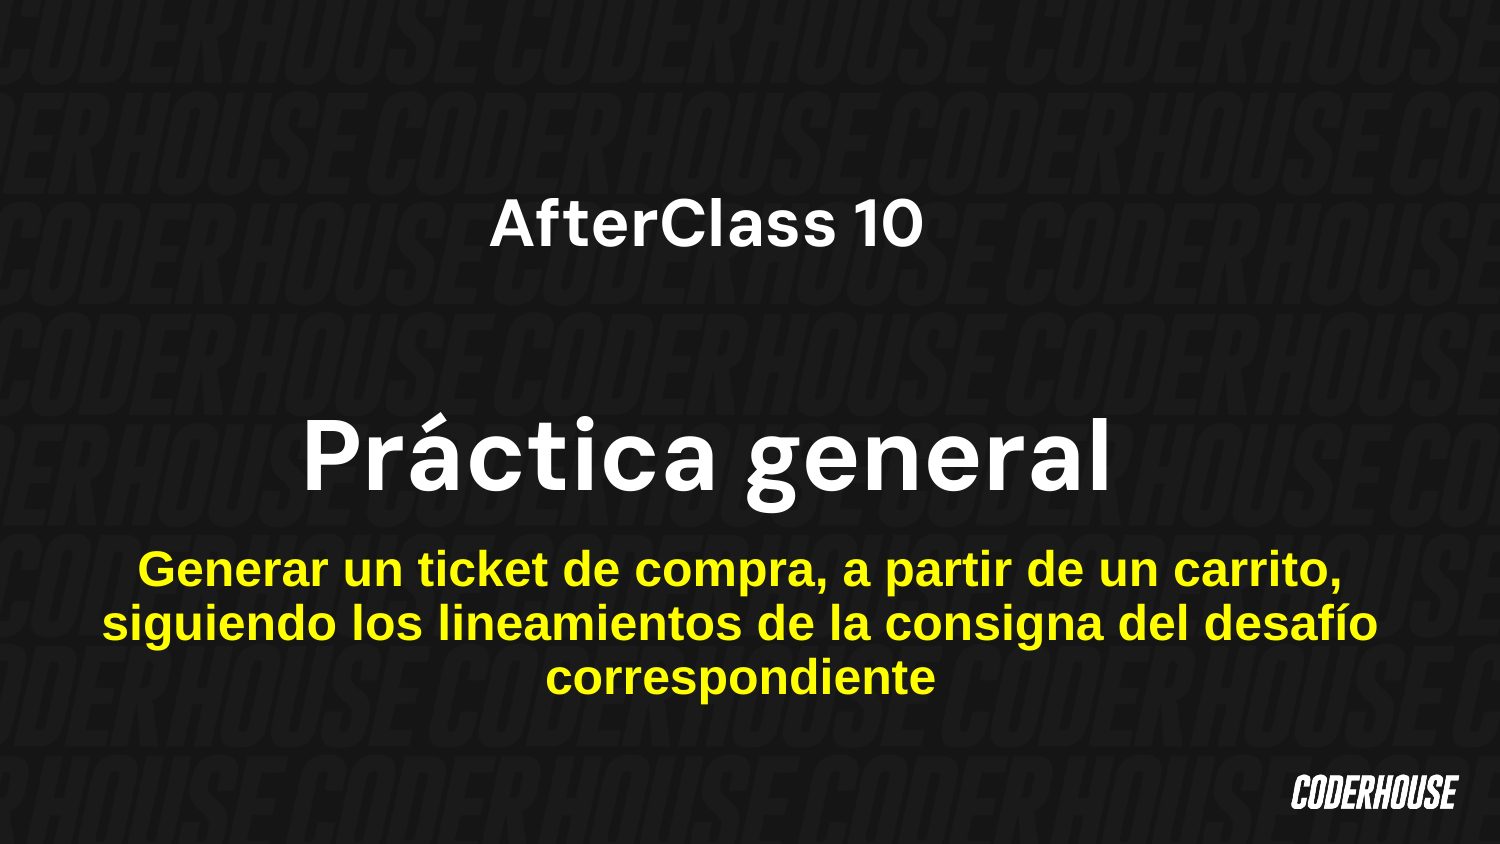

AfterClass 10

Práctica general
Generar un ticket de compra, a partir de un carrito, siguiendo los lineamientos de la consigna del desafío correspondiente